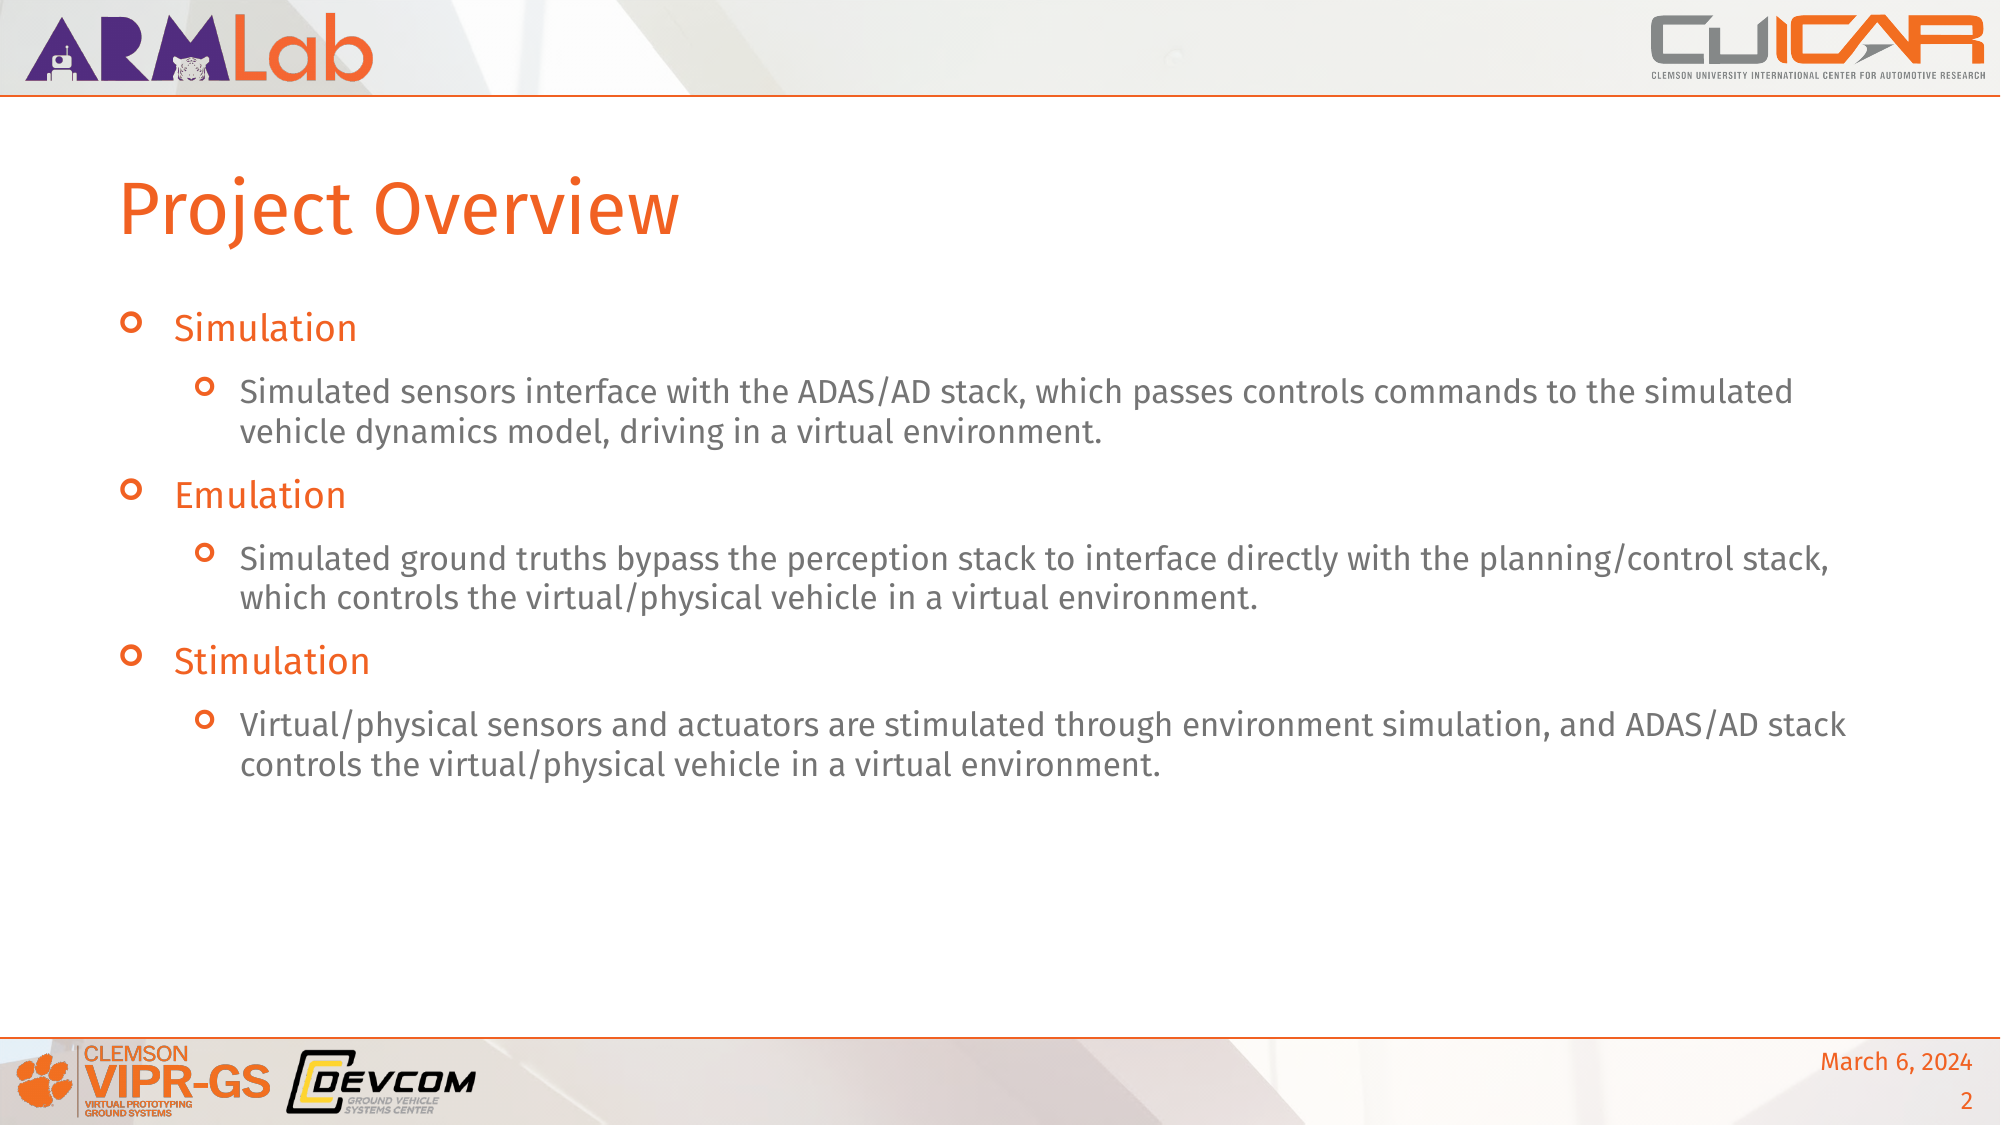

# Project Overview
Simulation
Simulated sensors interface with the ADAS/AD stack, which passes controls commands to the simulated vehicle dynamics model, driving in a virtual environment.
Emulation
Simulated ground truths bypass the perception stack to interface directly with the planning/control stack, which controls the virtual/physical vehicle in a virtual environment.
Stimulation
Virtual/physical sensors and actuators are stimulated through environment simulation, and ADAS/AD stack controls the virtual/physical vehicle in a virtual environment.
March 6, 2024
2